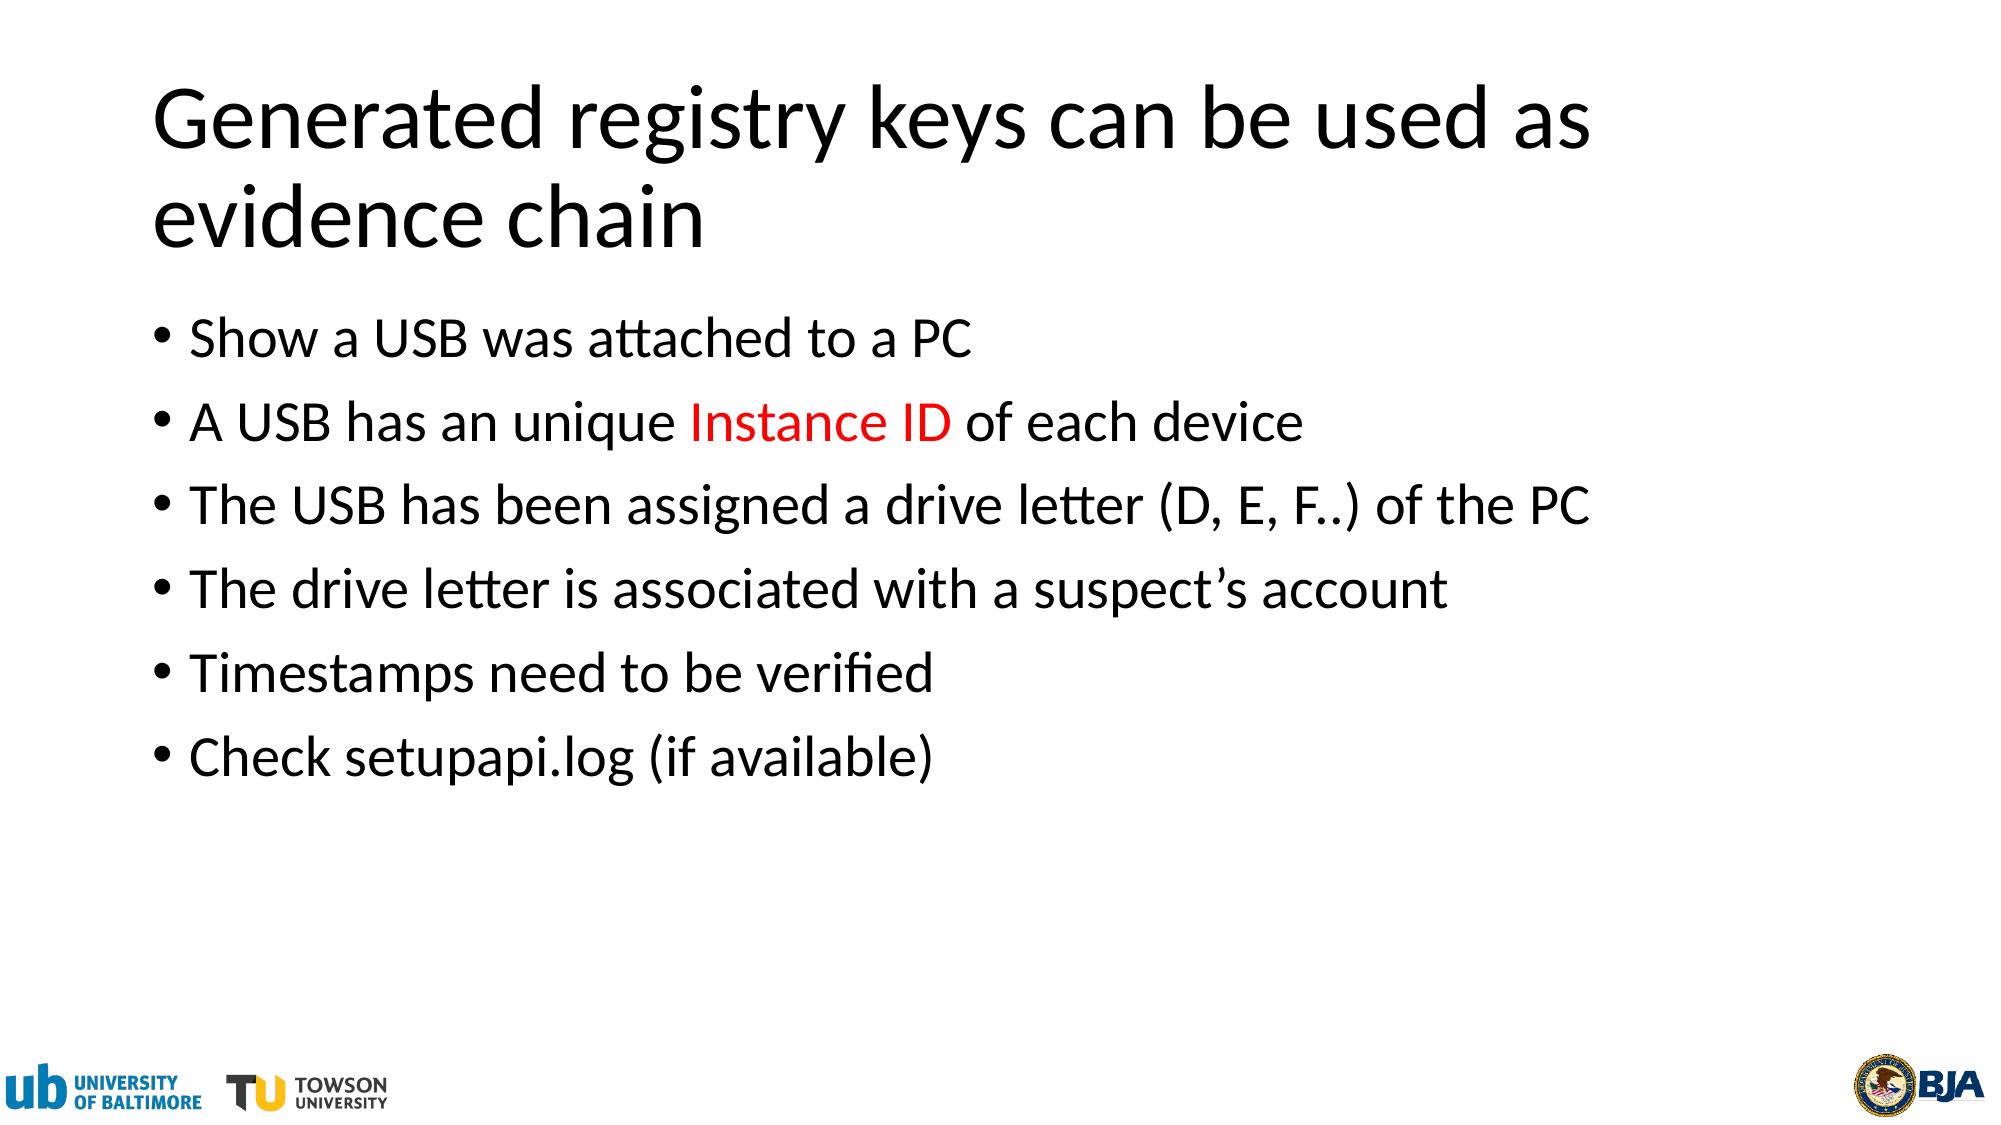

# Generated registry keys can be used as evidence chain
Show a USB was attached to a PC
A USB has an unique Instance ID of each device
The USB has been assigned a drive letter (D, E, F..) of the PC
The drive letter is associated with a suspect’s account
Timestamps need to be verified
Check setupapi.log (if available)